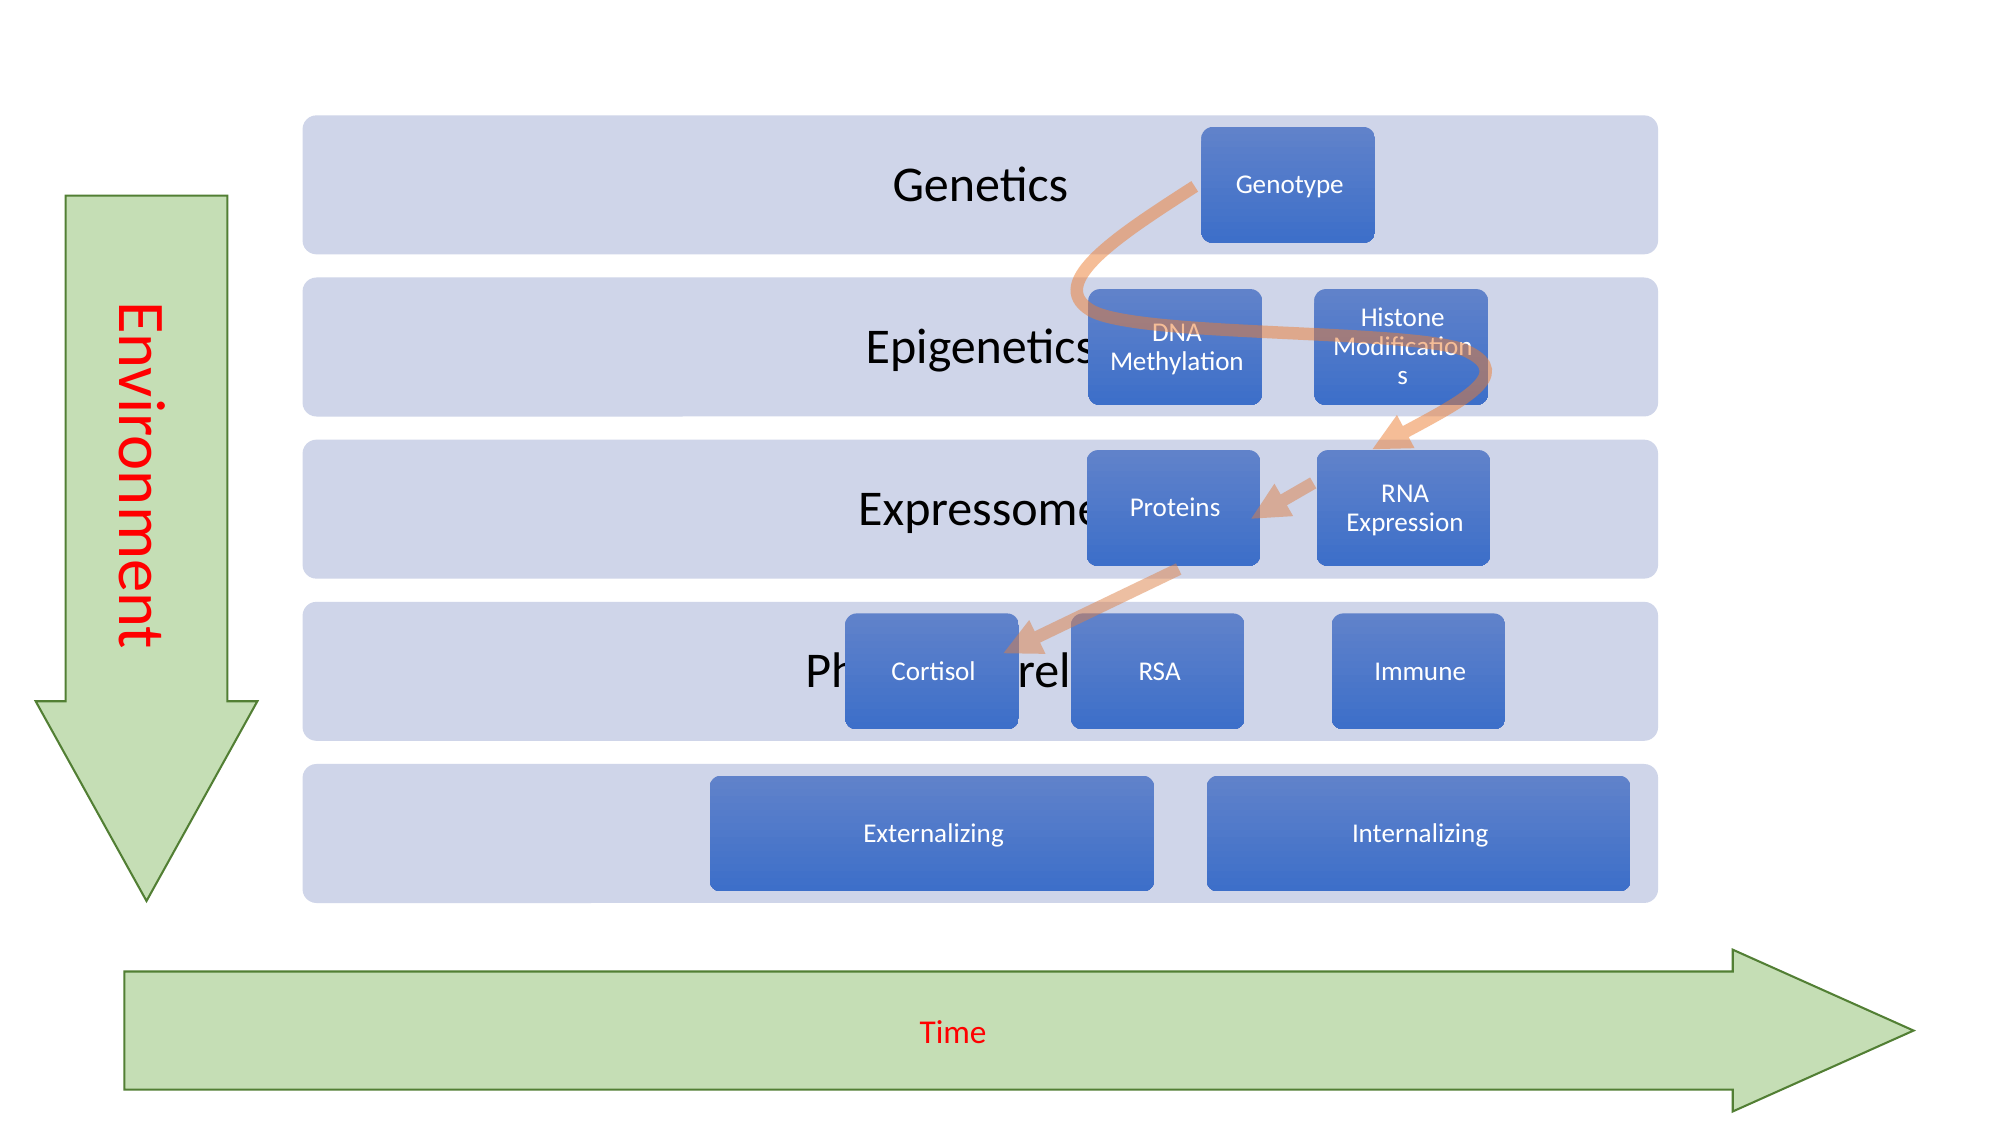

Behaviors
Physio Correlates
Expressome
Epigenetics
Genetics
Genotype
DNA Methylation
RNA Expression
Cortisol
Externalizing
RSA
Immune
Internalizing
Histone Modifications
Proteins
Time

Environment